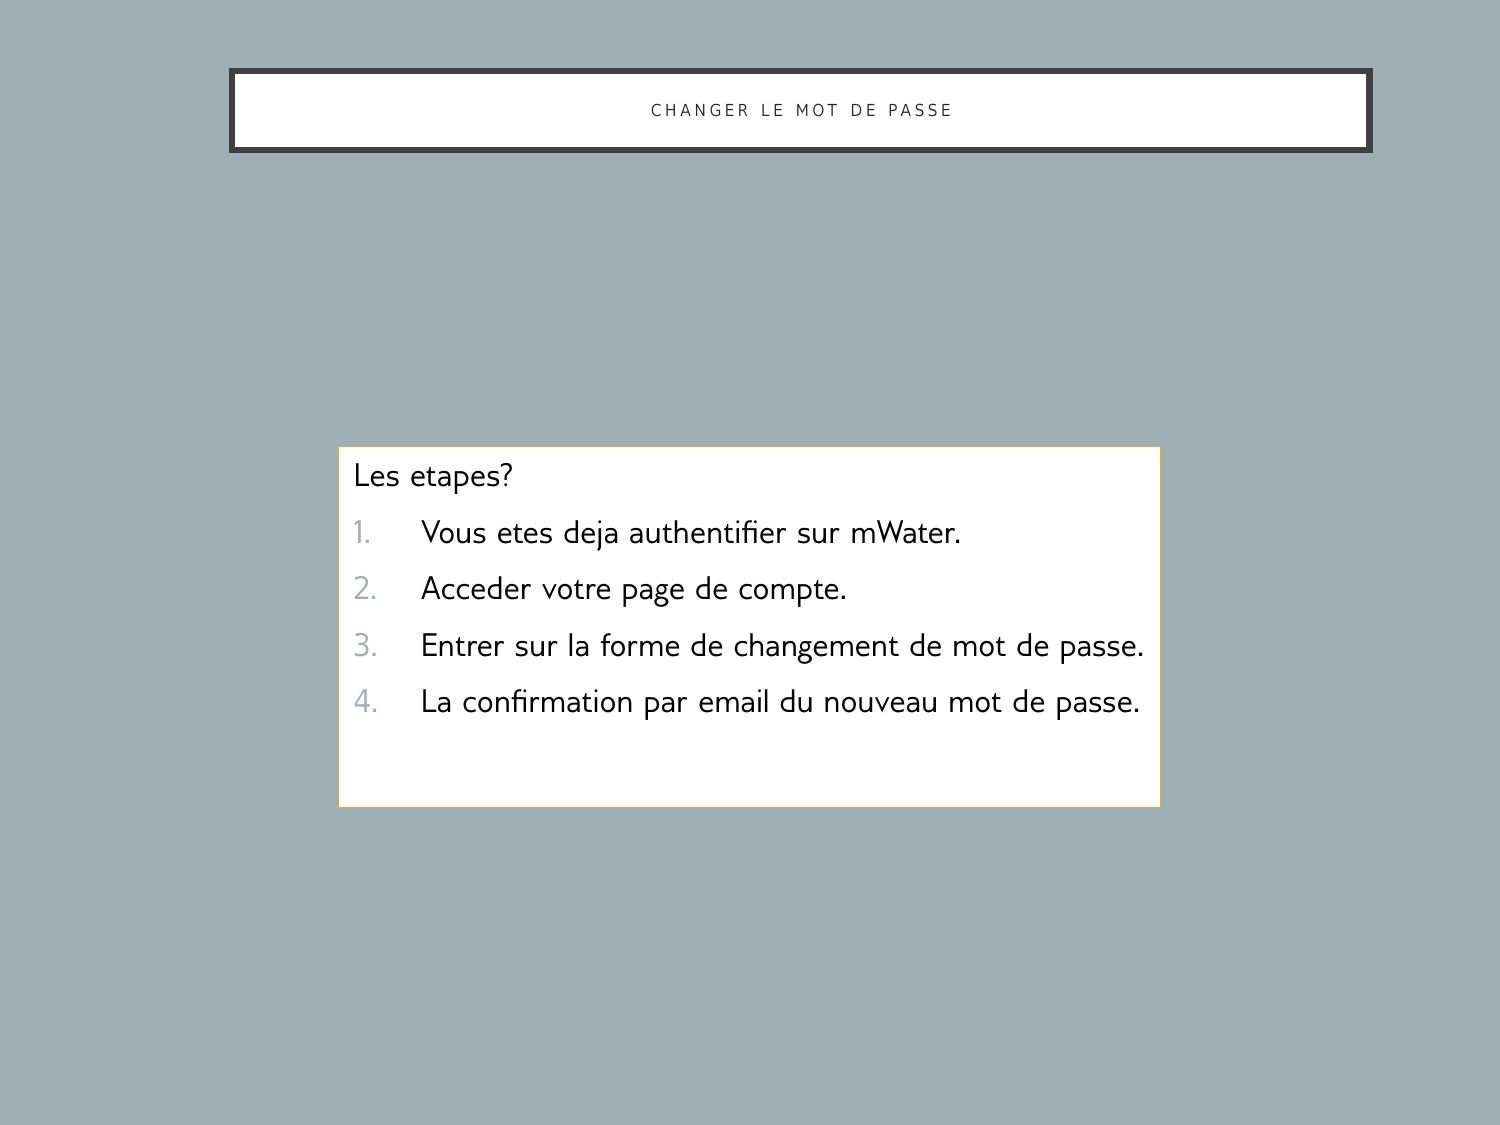

# Changer le mot de Passe
Les etapes?
Vous etes deja authentifier sur mWater.
Acceder votre page de compte.
Entrer sur la forme de changement de mot de passe.
La confirmation par email du nouveau mot de passe.